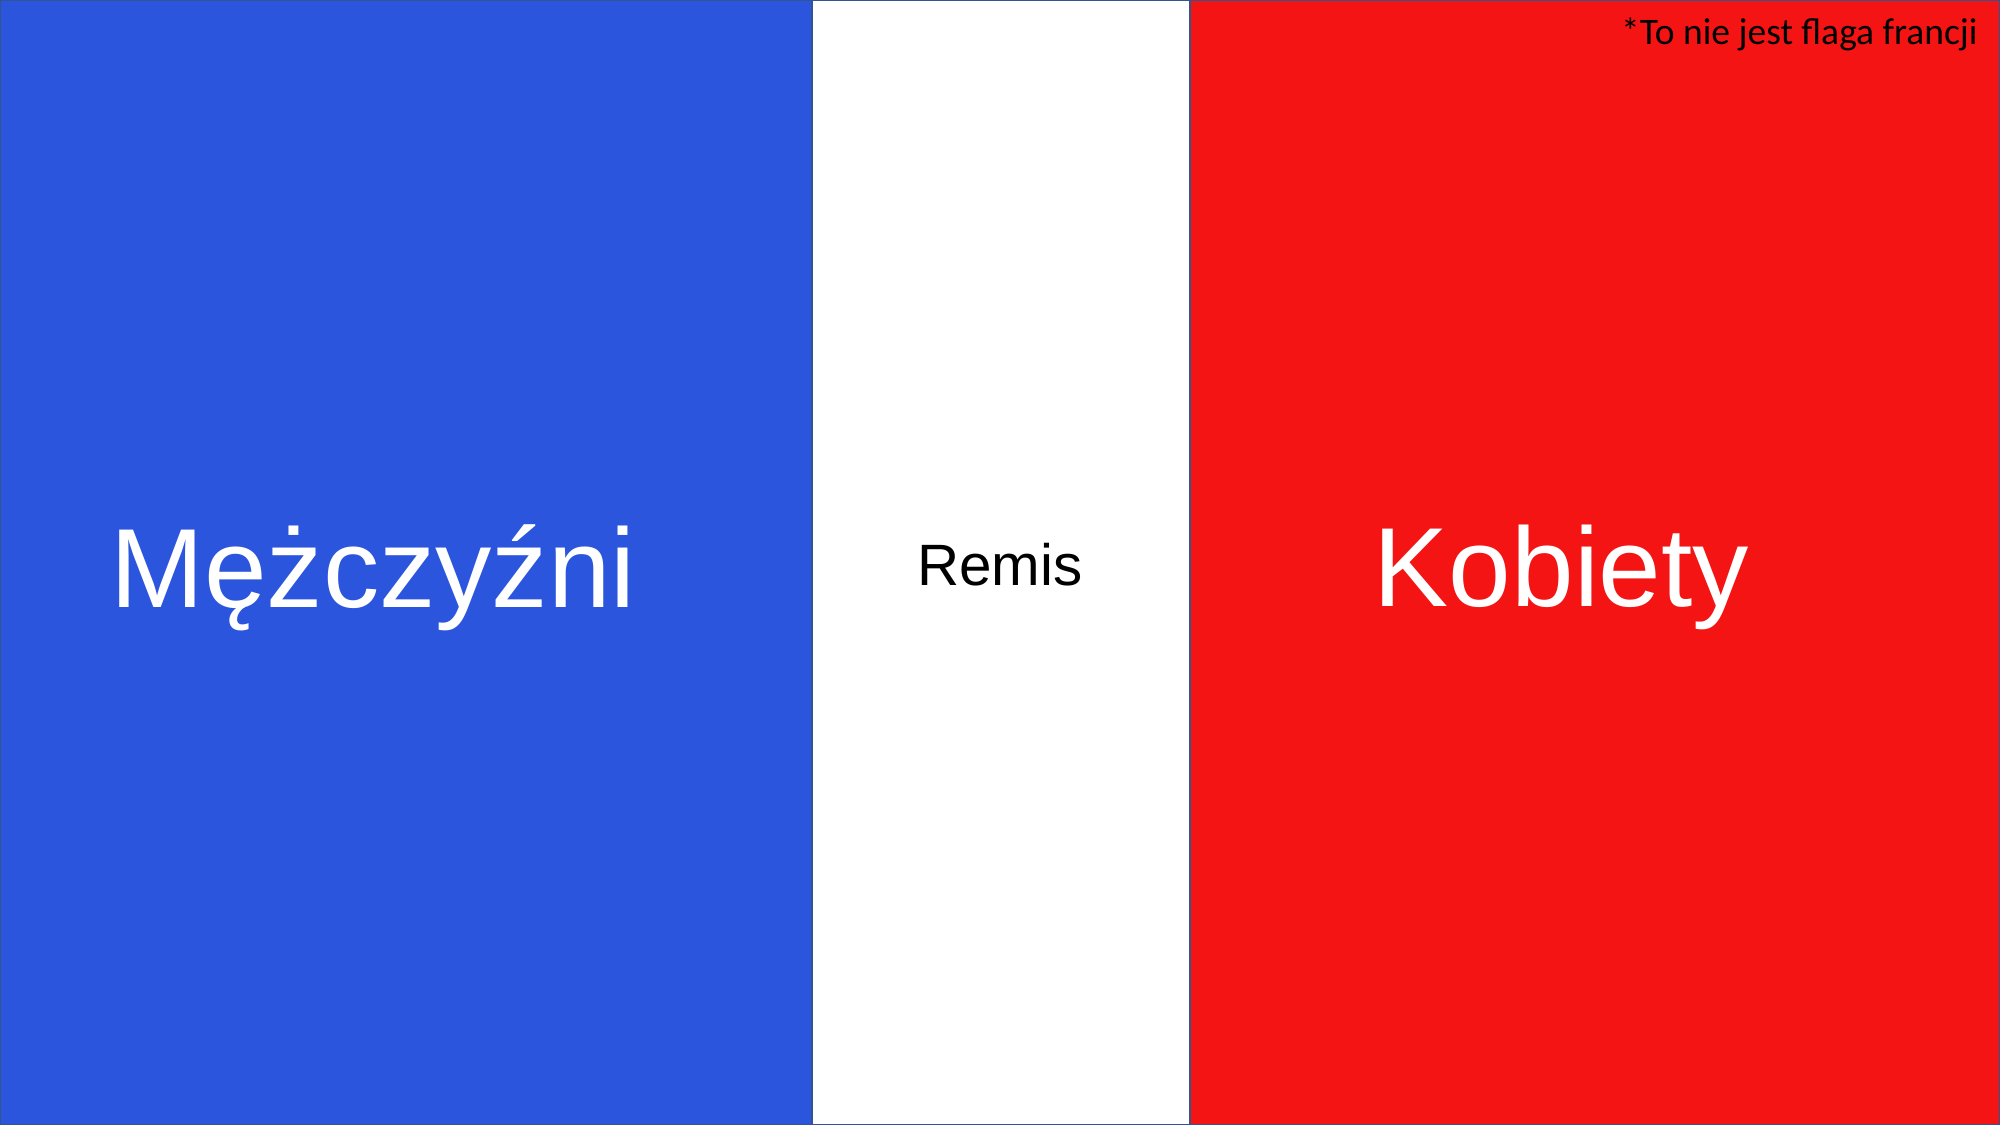

*To nie jest flaga francji
Kobiety
Mężczyźni
Remis